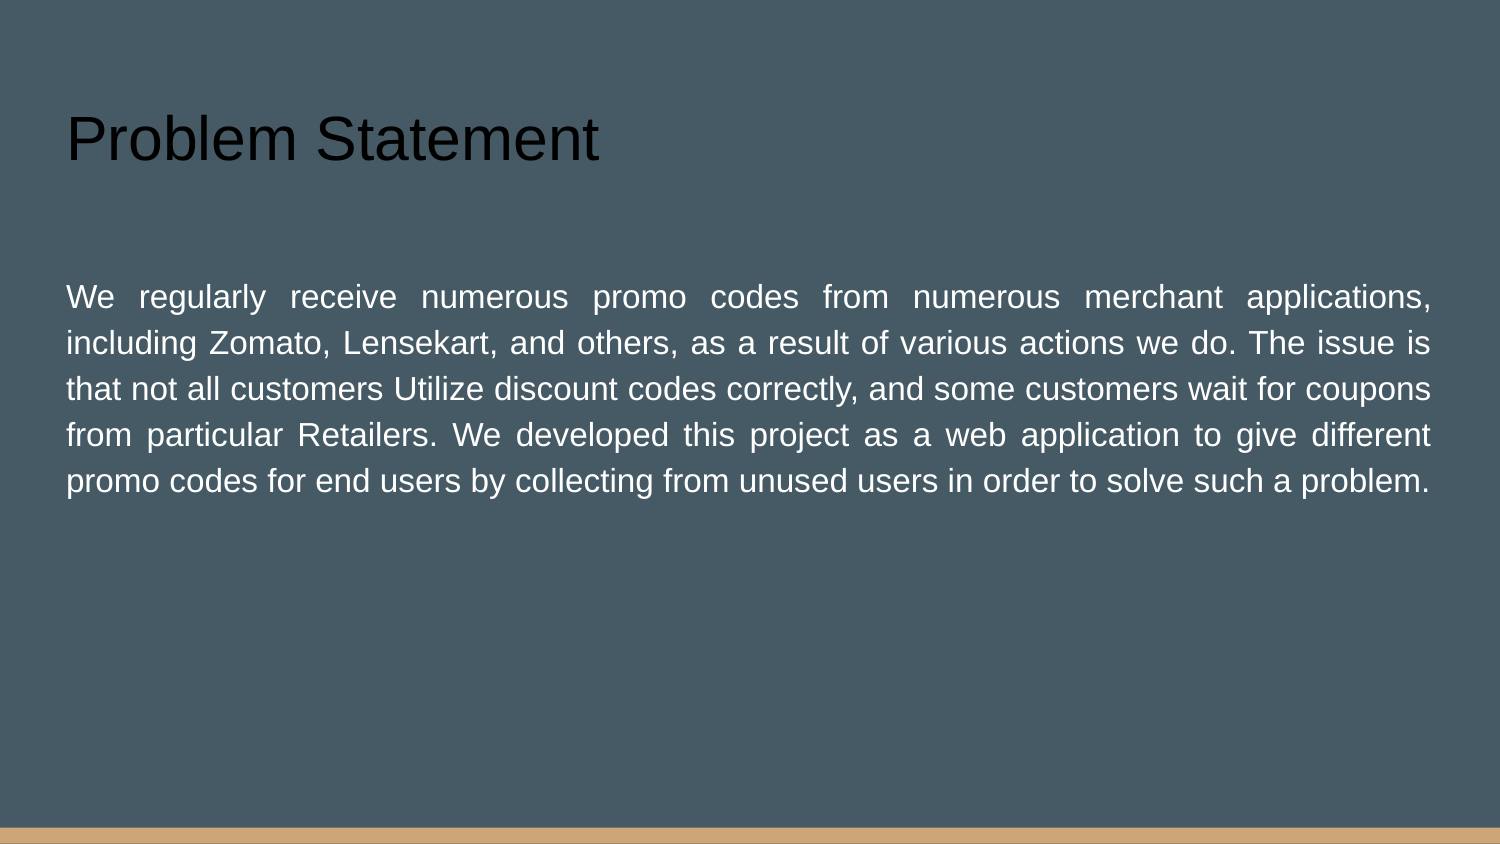

# Problem Statement
We regularly receive numerous promo codes from numerous merchant applications, including Zomato, Lensekart, and others, as a result of various actions we do. The issue is that not all customers Utilize discount codes correctly, and some customers wait for coupons from particular Retailers. We developed this project as a web application to give different promo codes for end users by collecting from unused users in order to solve such a problem.